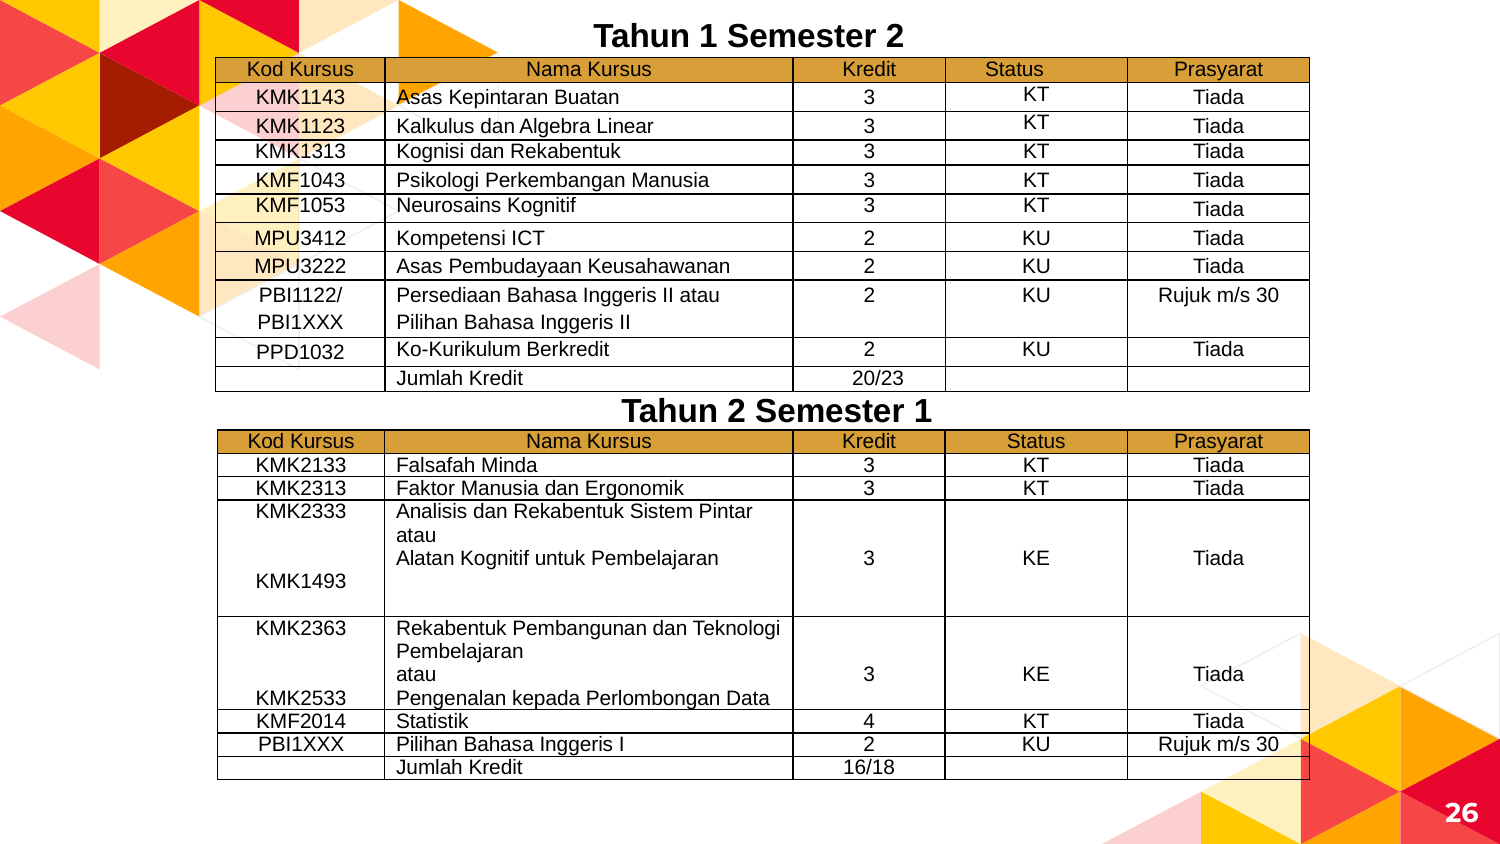

Tahun 1 Semester 2
| Kod Kursus | Nama Kursus | Kredit | Status | Prasyarat |
| --- | --- | --- | --- | --- |
| KMK1143 | Asas Kepintaran Buatan | 3 | KT | Tiada |
| KMK1123 | Kalkulus dan Algebra Linear | 3 | KT | Tiada |
| KMK1313 | Kognisi dan Rekabentuk | 3 | KT | Tiada |
| KMF1043 | Psikologi Perkembangan Manusia | 3 | KT | Tiada |
| KMF1053 | Neurosains Kognitif | 3 | KT | Tiada |
| MPU3412 | Kompetensi ICT | 2 | KU | Tiada |
| MPU3222 | Asas Pembudayaan Keusahawanan | 2 | KU | Tiada |
| PBI1122/ PBI1XXX | Persediaan Bahasa Inggeris II atau Pilihan Bahasa Inggeris II | 2 | KU | Rujuk m/s 30 |
| PPD1032 | Ko-Kurikulum Berkredit | 2 | KU | Tiada |
|  | Jumlah Kredit | 20/23 |  |  |
Tahun 2 Semester 1
| Kod Kursus | Nama Kursus | Kredit | Status | Prasyarat |
| --- | --- | --- | --- | --- |
| KMK2133 | Falsafah Minda | 3 | KT | Tiada |
| KMK2313 | Faktor Manusia dan Ergonomik | 3 | KT | Tiada |
| KMK2333     KMK1493 | Analisis dan Rekabentuk Sistem Pintar atau Alatan Kognitif untuk Pembelajaran | 3 | KE | Tiada |
| KMK2363     KMK2533 | Rekabentuk Pembangunan dan Teknologi Pembelajaran atau Pengenalan kepada Perlombongan Data | 3 | KE | Tiada |
| KMF2014 | Statistik | 4 | KT | Tiada |
| PBI1XXX | Pilihan Bahasa Inggeris I | 2 | KU | Rujuk m/s 30 |
|  | Jumlah Kredit | 16/18 |  |  |
26